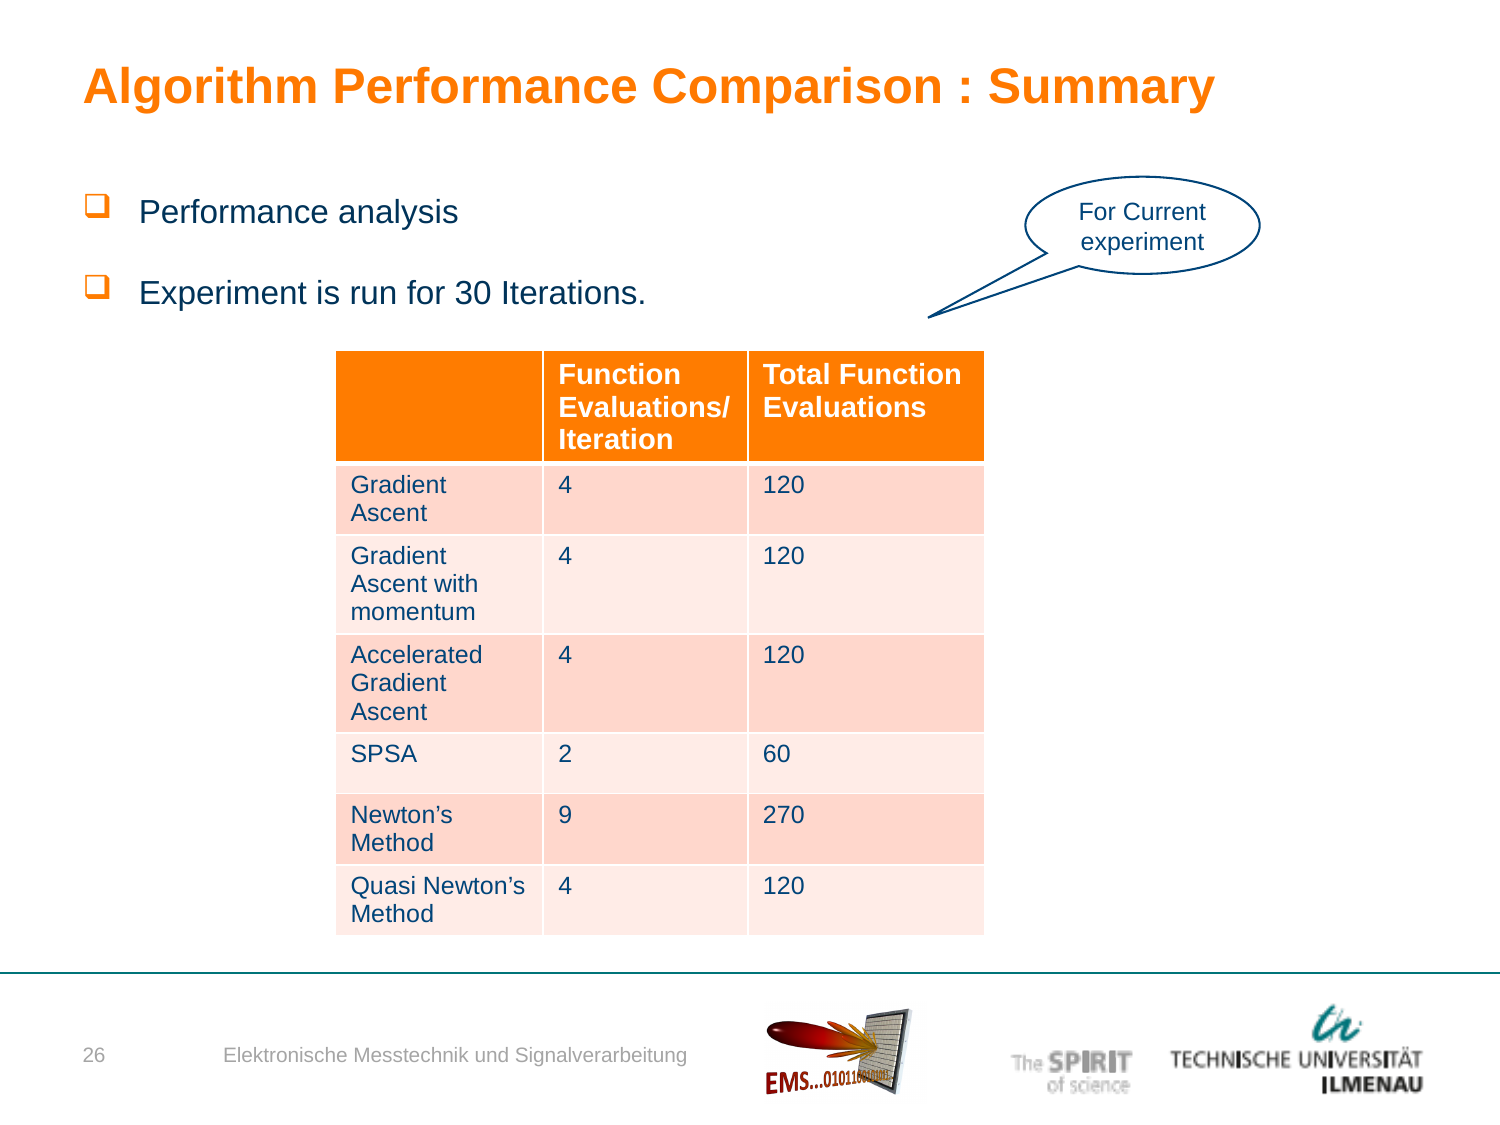

# Algorithm Performance Comparison : Summary
 Performance analysis
 Experiment is run for 30 Iterations.

For Current experiment
|  | Function Evaluations/Iteration | Total Function Evaluations |
| --- | --- | --- |
| Gradient Ascent | 4 | 120 |
| Gradient Ascent with momentum | 4 | 120 |
| Accelerated Gradient Ascent | 4 | 120 |
| SPSA | 2 | 60 |
| Newton’s Method | 9 | 270 |
| Quasi Newton’s Method | 4 | 120 |
Elektronische Messtechnik und Signalverarbeitung
26